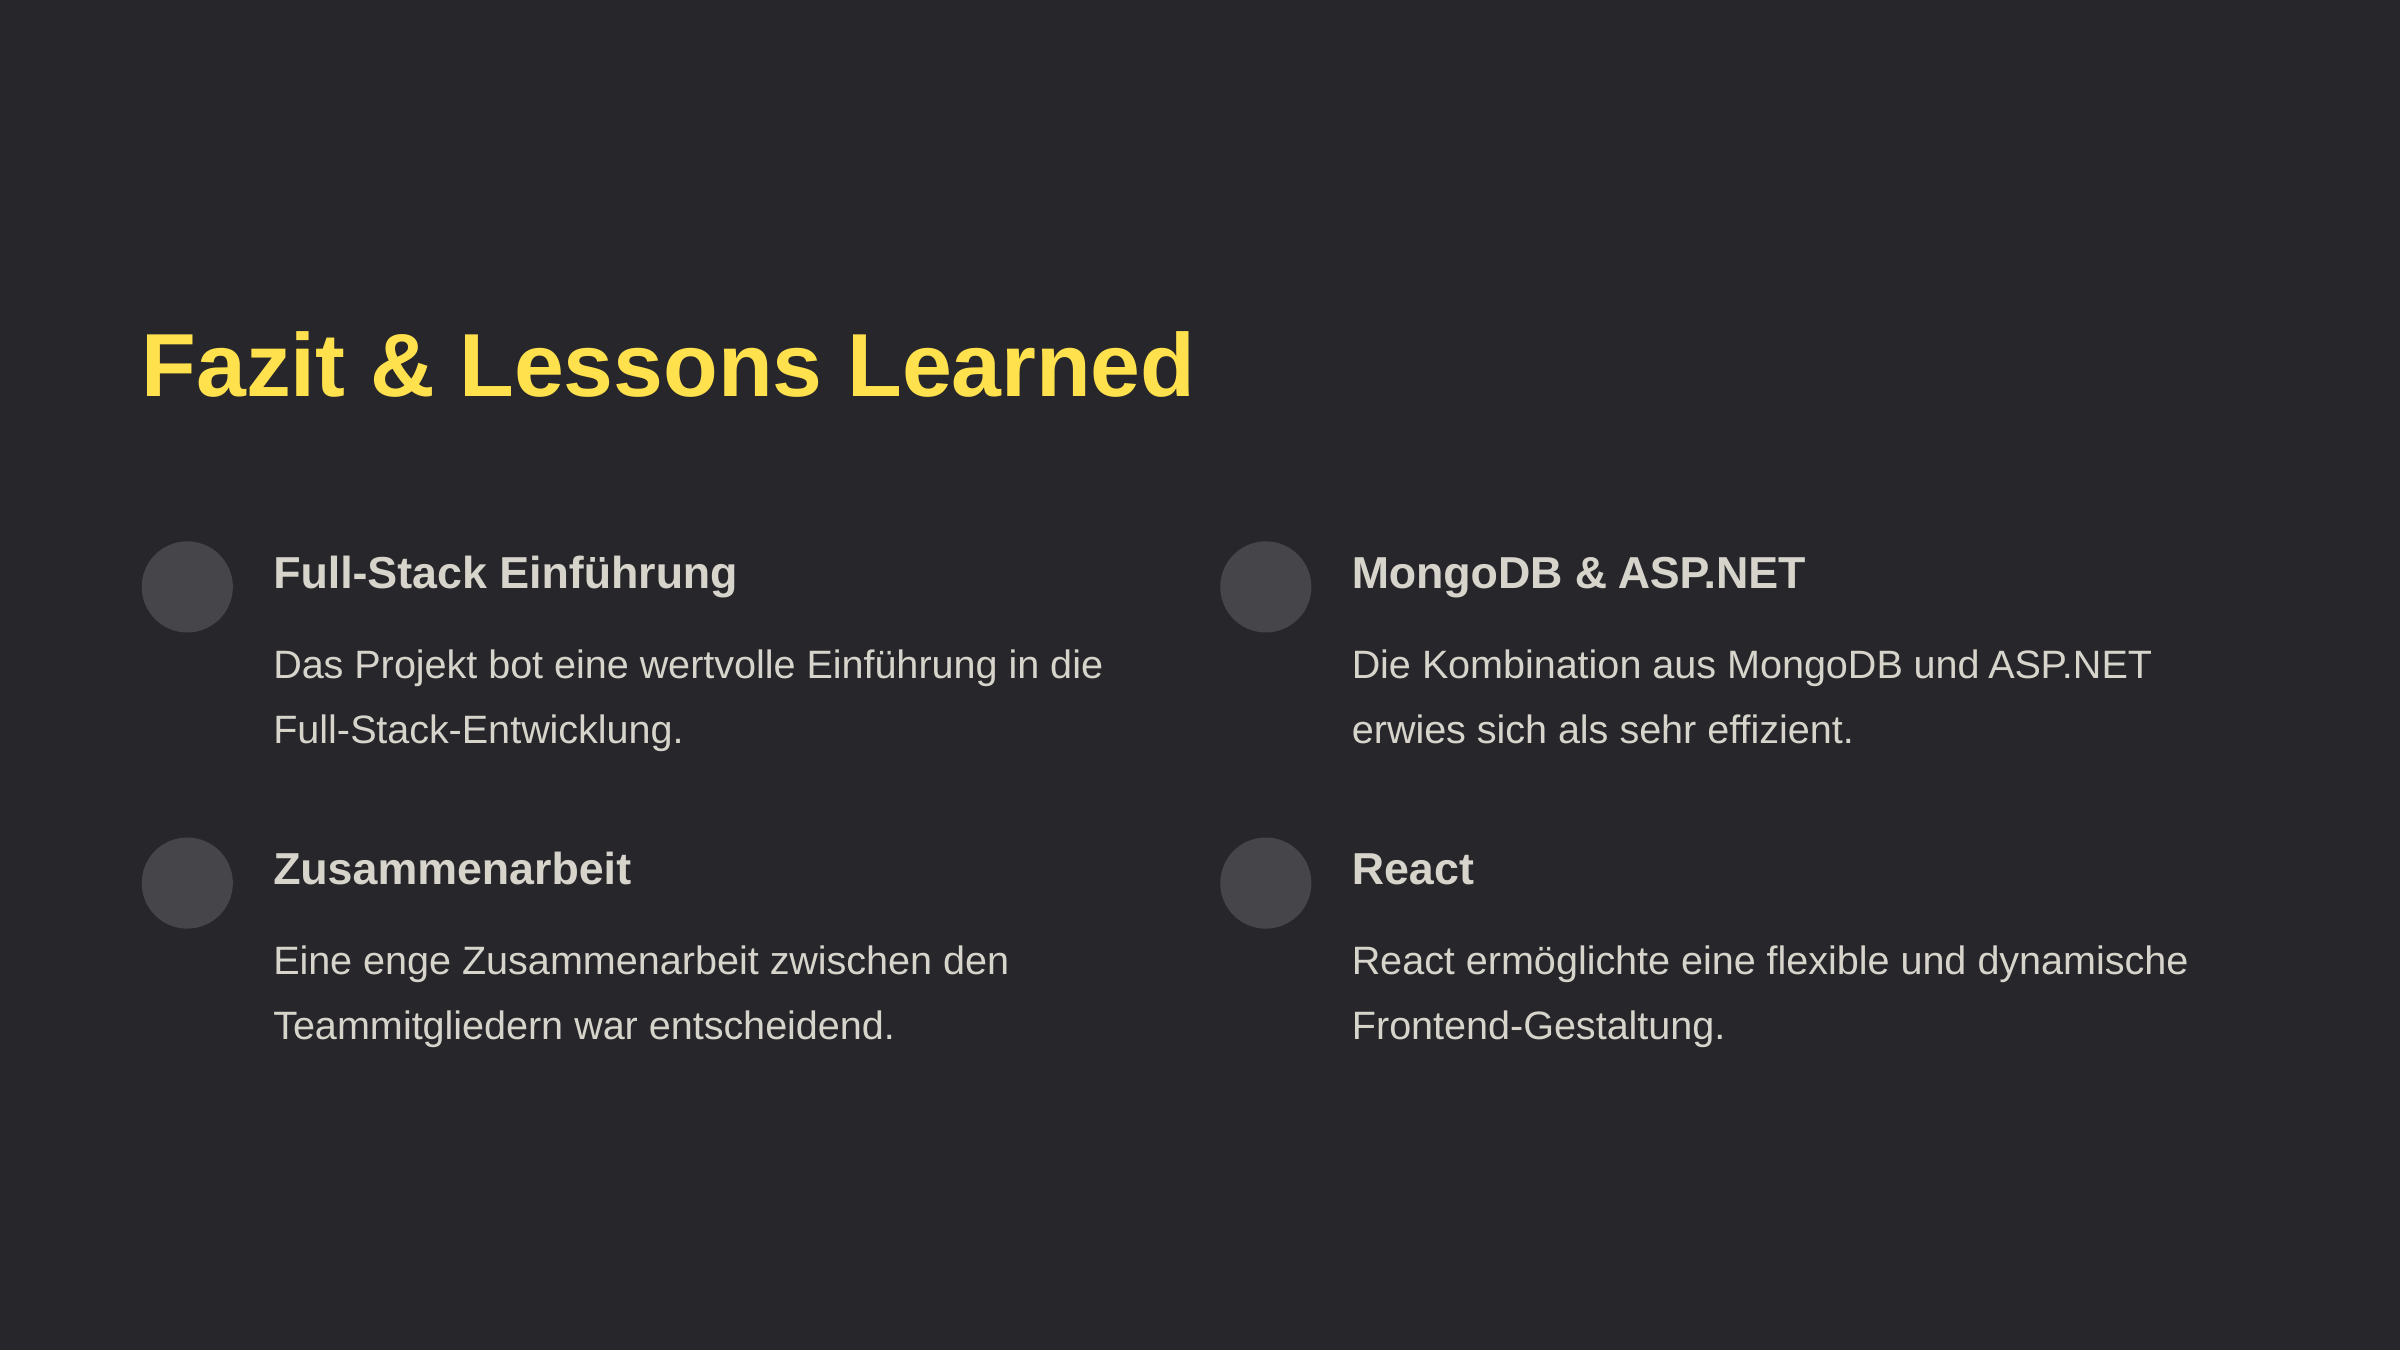

Fazit & Lessons Learned

Full-Stack Einführung

MongoDB & ASP.NET
Das Projekt bot eine wertvolle Einführung in die Full-Stack-Entwicklung.
Die Kombination aus MongoDB und ASP.NET erwies sich als sehr effizient.

Zusammenarbeit

React
Eine enge Zusammenarbeit zwischen den Teammitgliedern war entscheidend.
React ermöglichte eine flexible und dynamische Frontend-Gestaltung.